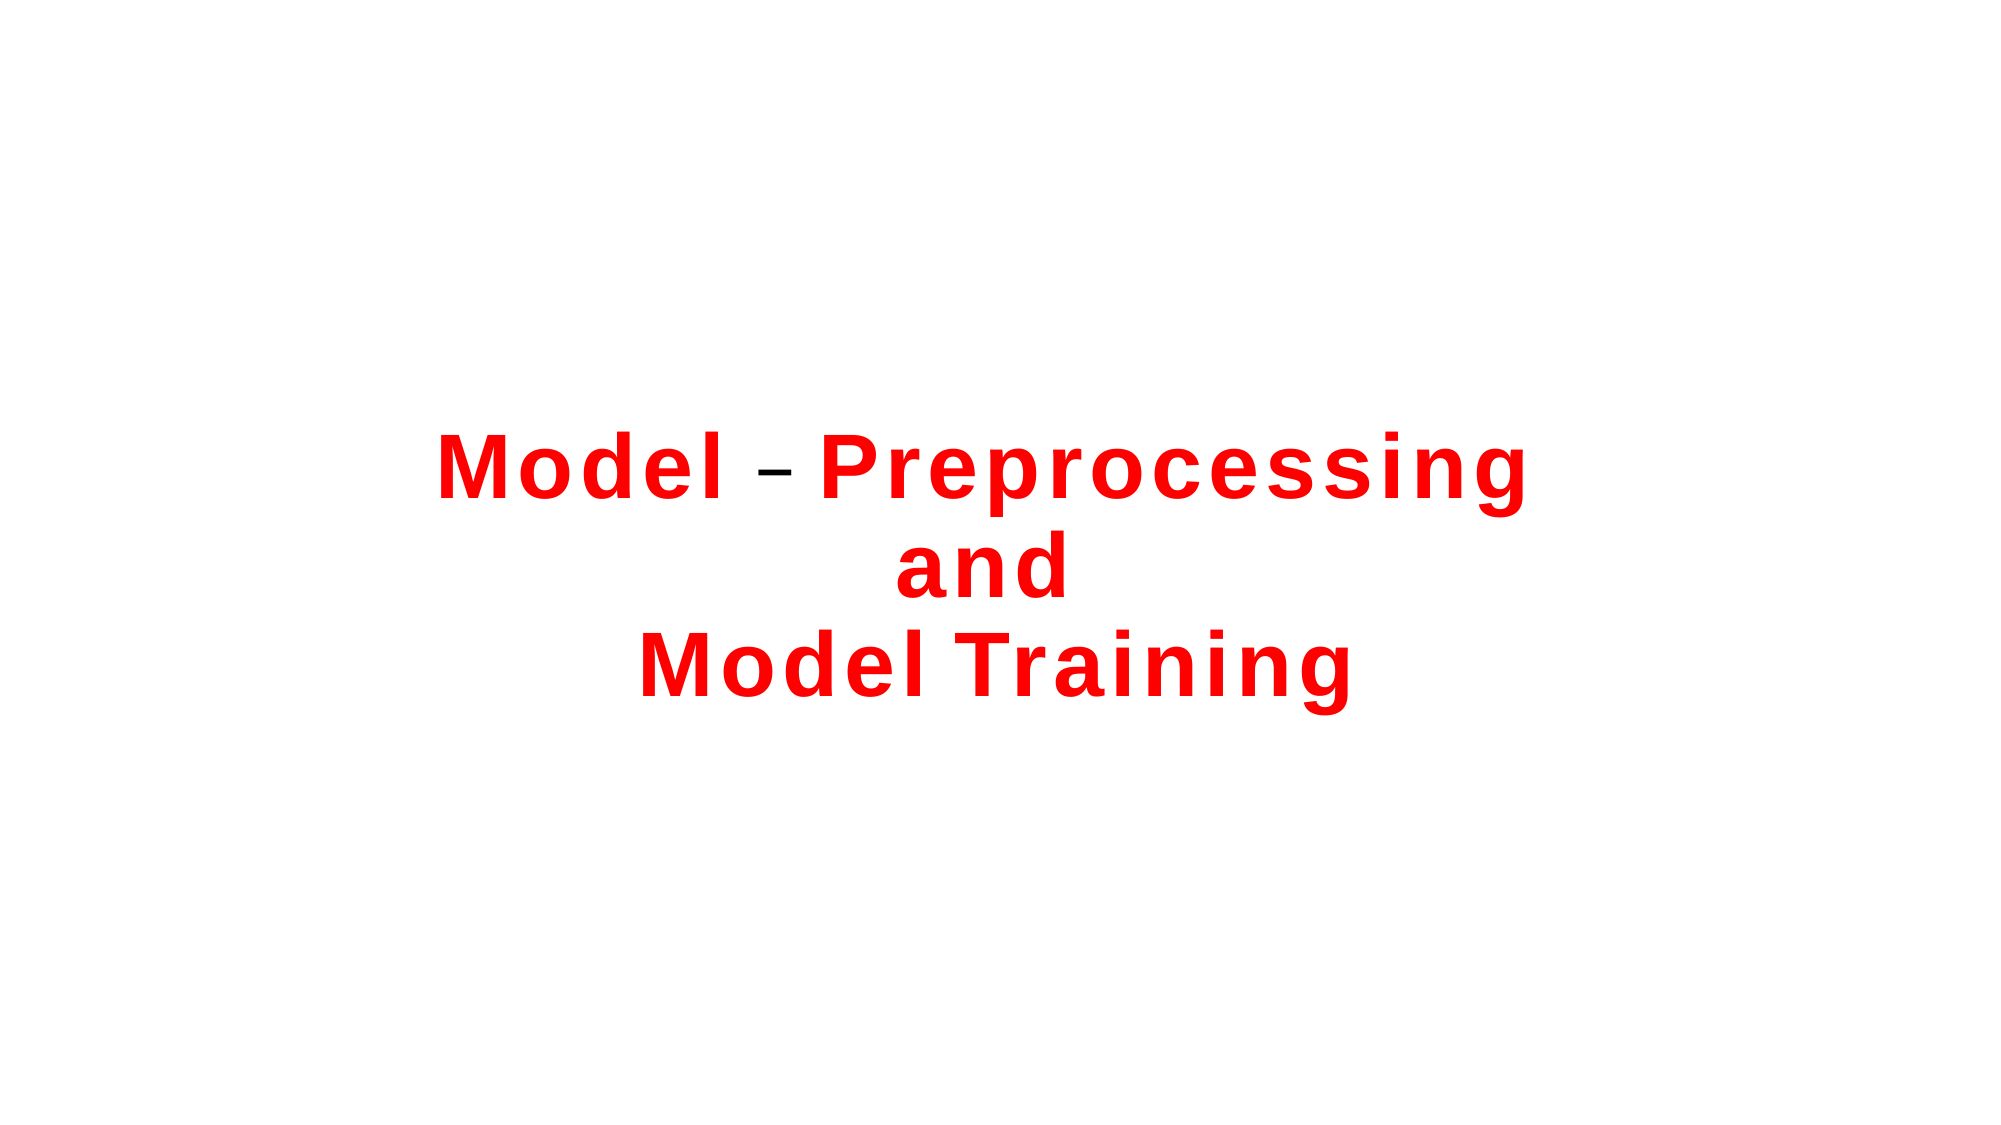

# Model – Preprocessing and Model Training